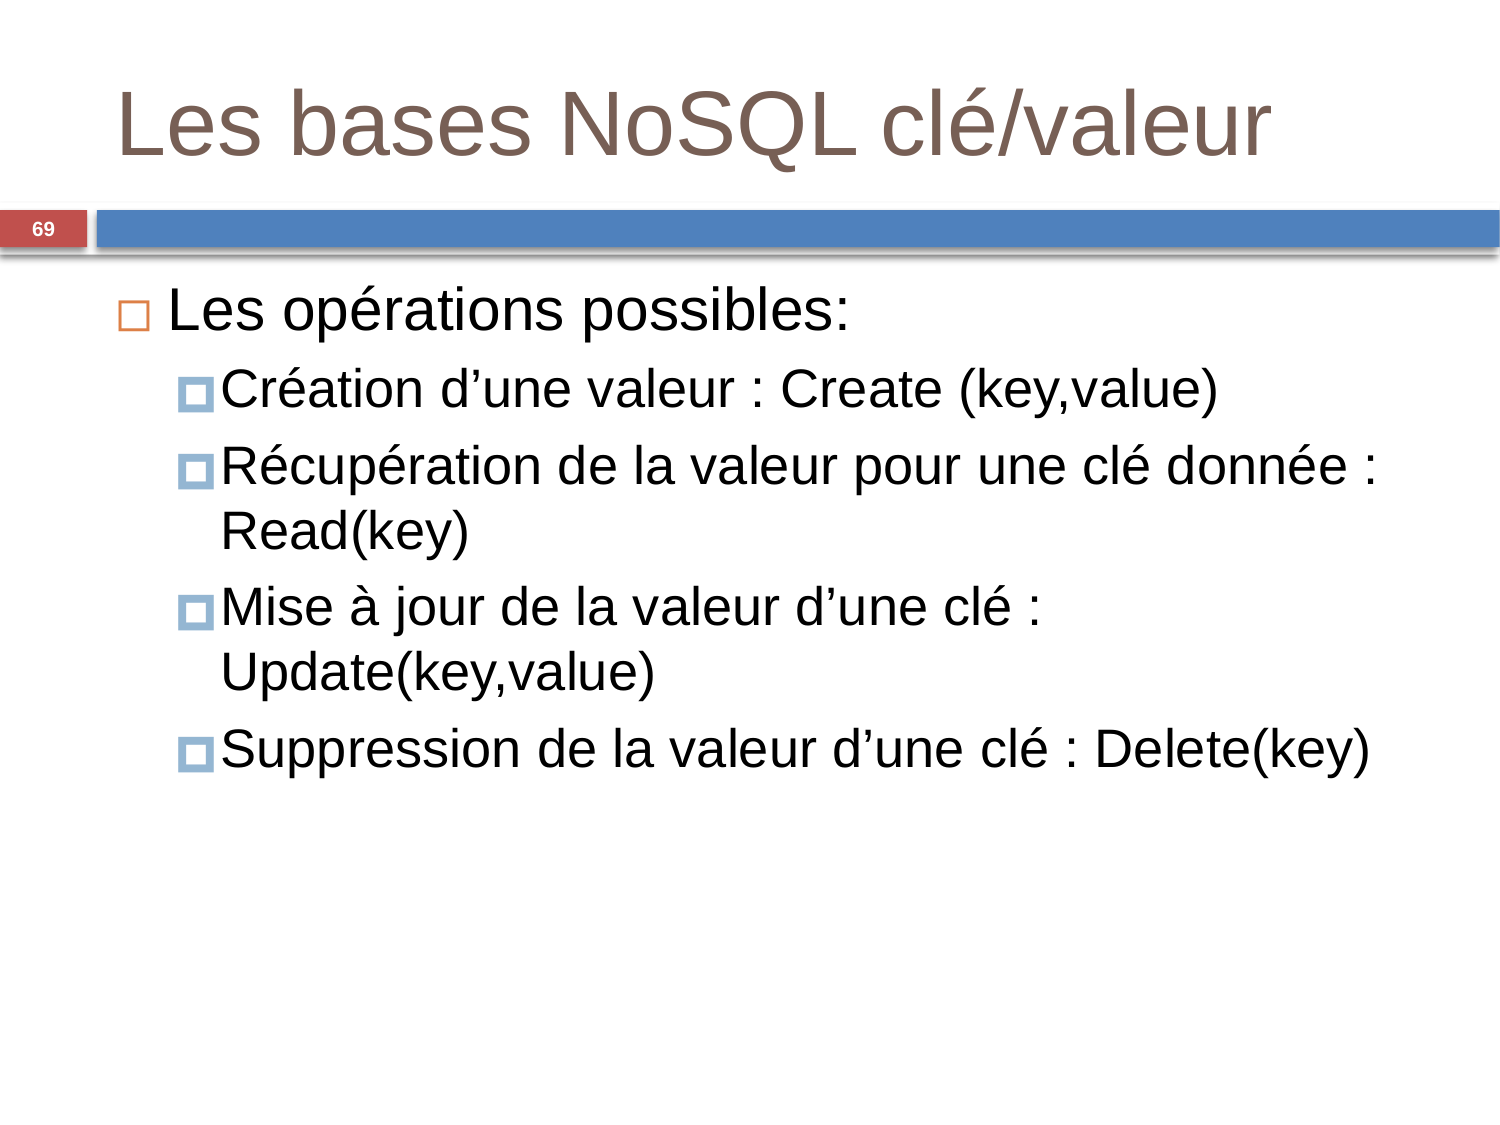

Les bases NoSQL clé/valeur
69
Les opérations possibles:
Création d’une valeur : Create (key,value)
Récupération de la valeur pour une clé donnée : Read(key)
Mise à jour de la valeur d’une clé : Update(key,value)
Suppression de la valeur d’une clé : Delete(key)